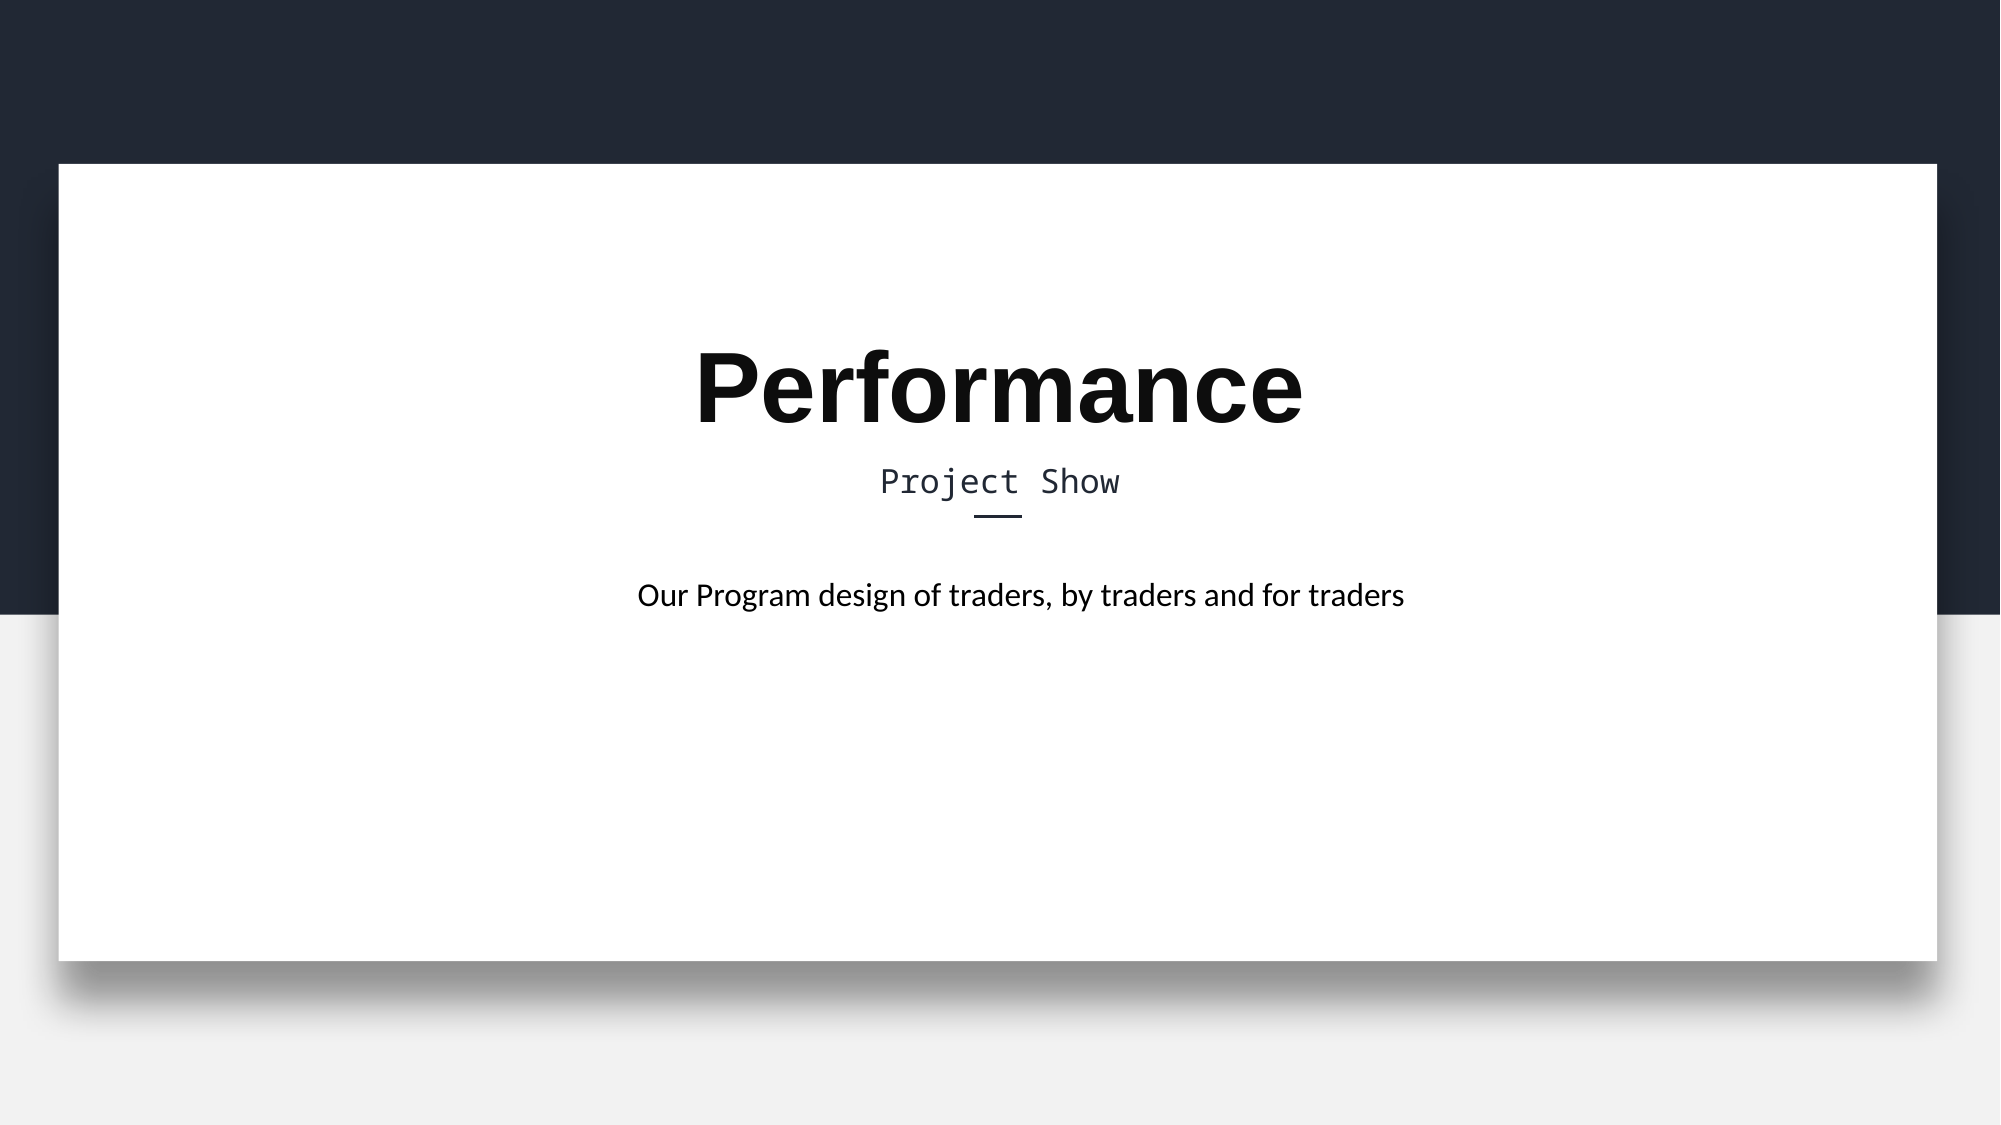

Performance
Project Show
Our Program design of traders, by traders and for traders